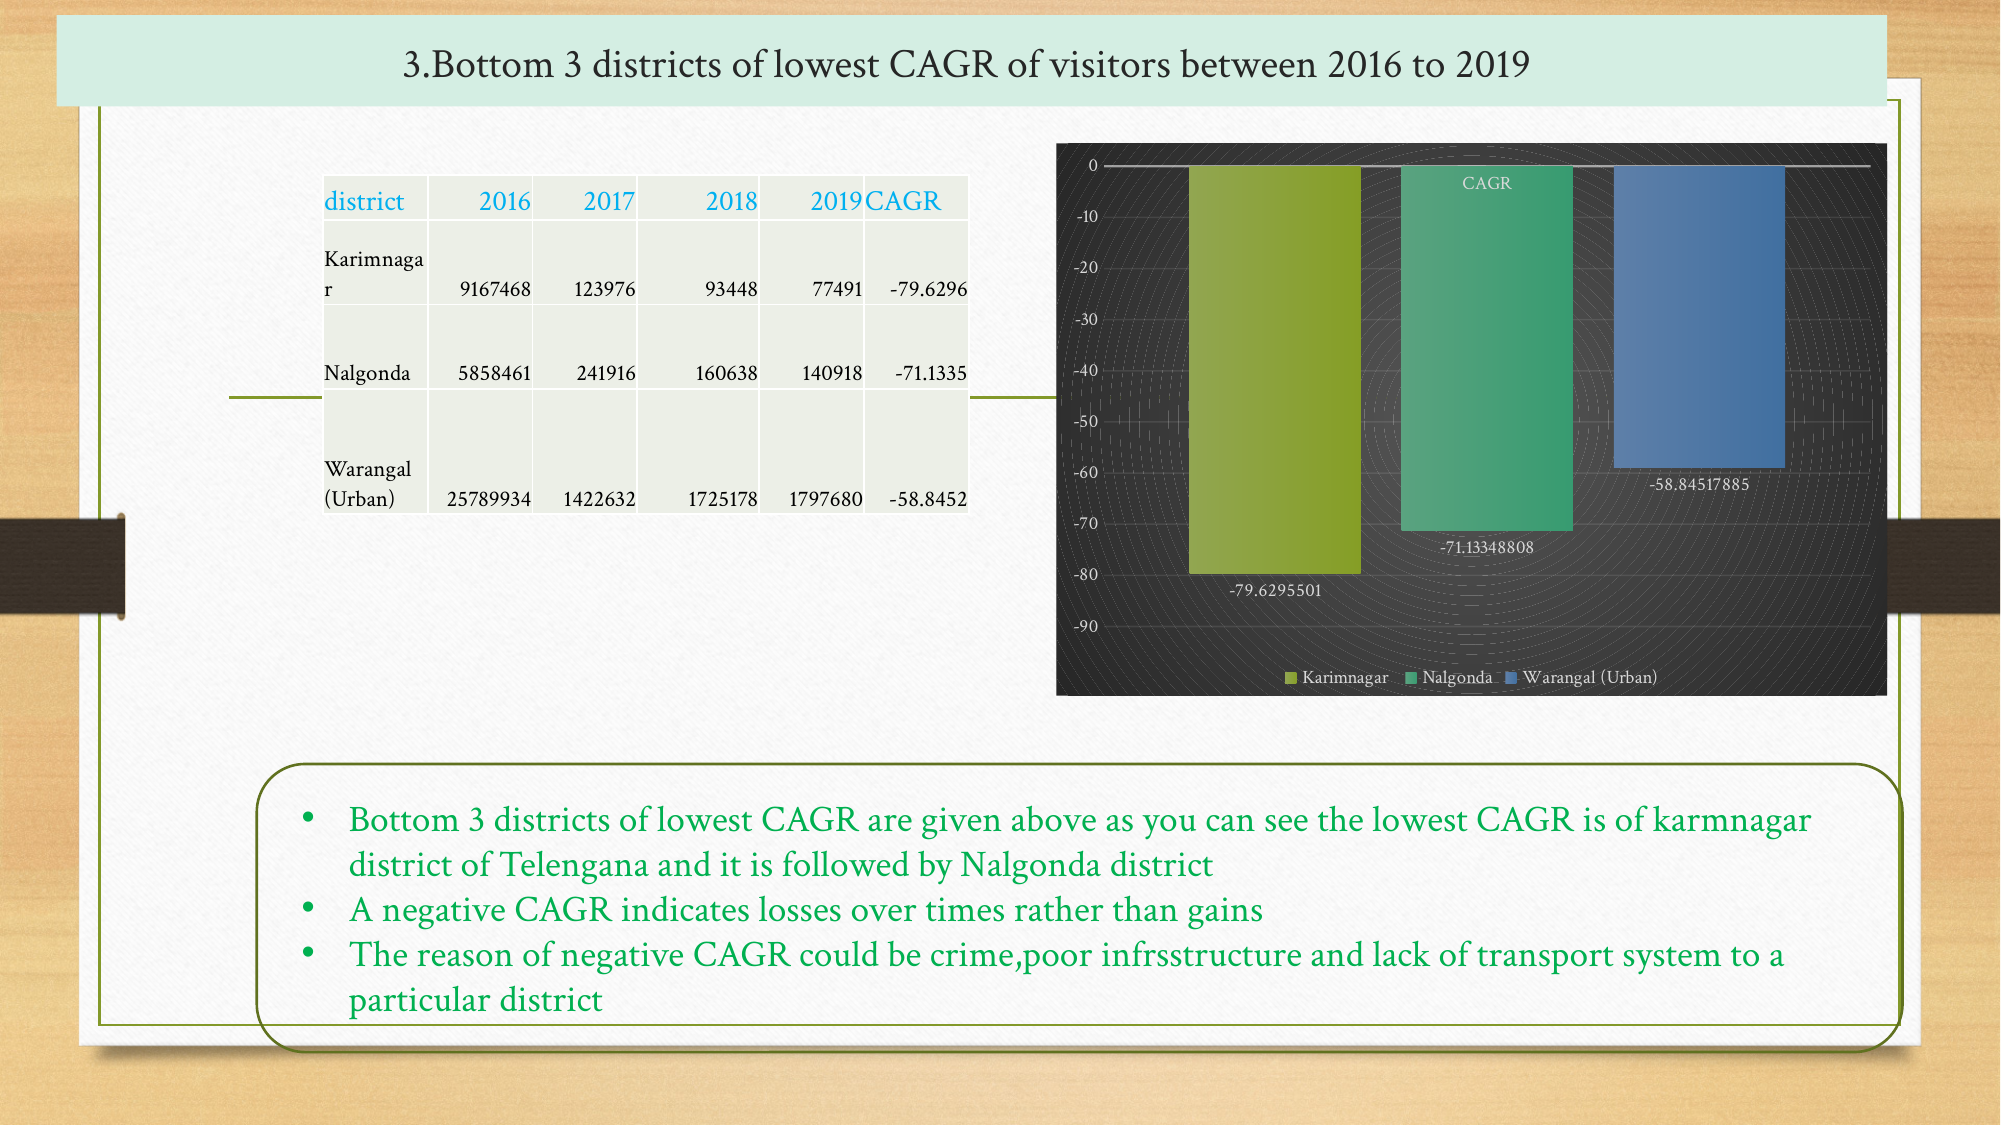

# 3.Bottom 3 districts of lowest CAGR of visitors between 2016 to 2019

### Chart

| Category | Karimnagar  | Nalgonda | Warangal (Urban) |
|---|---|---|---|
| CAGR | -79.6295501 | -71.13348808 | -58.84517885 |
| district | 2016 | 2017 | 2018 | 2019 | CAGR |
| --- | --- | --- | --- | --- | --- |
| Karimnagar | 9167468 | 123976 | 93448 | 77491 | -79.6296 |
| Nalgonda | 5858461 | 241916 | 160638 | 140918 | -71.1335 |
| Warangal (Urban) | 25789934 | 1422632 | 1725178 | 1797680 | -58.8452 |

Bottom 3 districts of lowest CAGR are given above as you can see the lowest CAGR is of karmnagar district of Telengana and it is followed by Nalgonda district
A negative CAGR indicates losses over times rather than gains
The reason of negative CAGR could be crime,poor infrsstructure and lack of transport system to a particular district